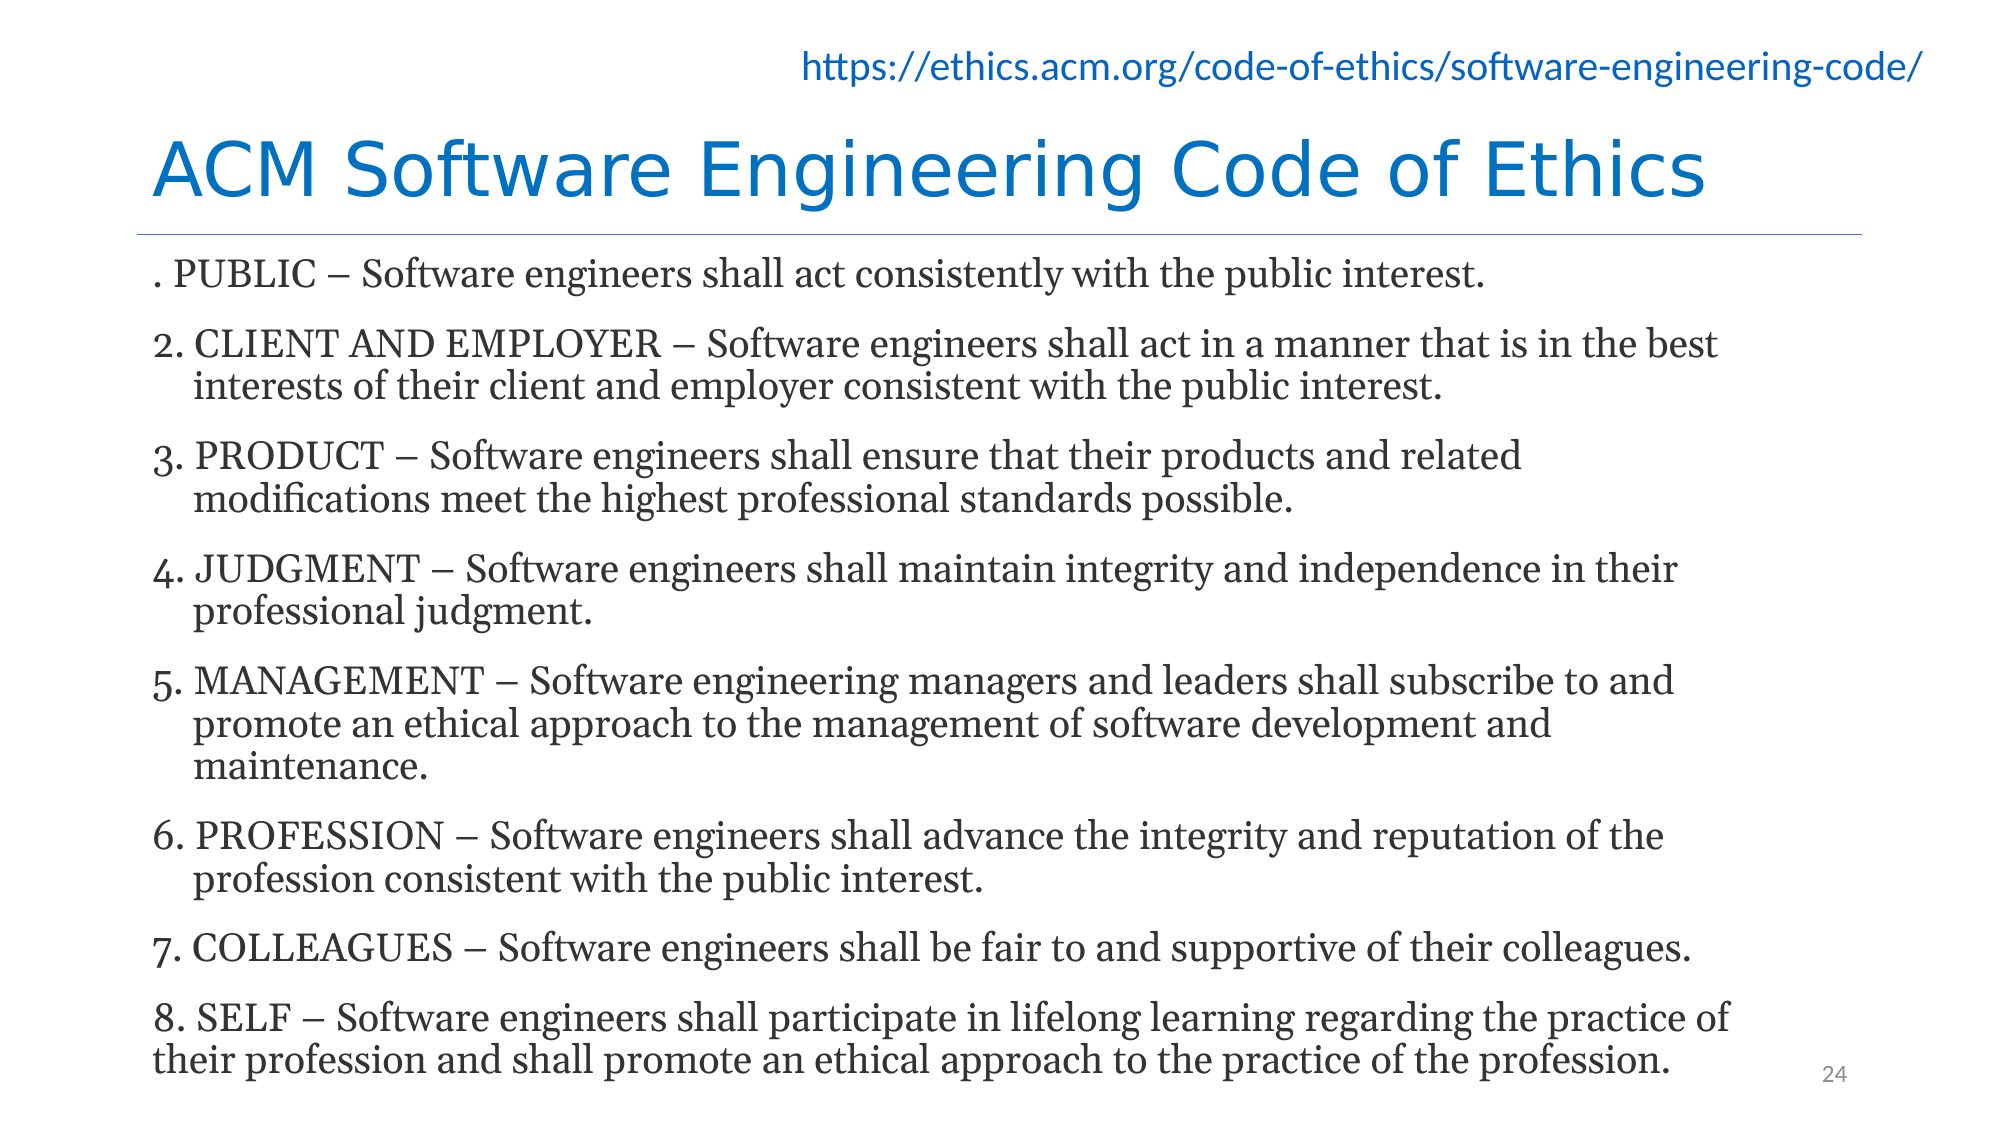

# ACM Software Engineering Code of Ethics
https://ethics.acm.org/code-of-ethics/software-engineering-code/
. PUBLIC – Software engineers shall act consistently with the public interest.
2. CLIENT AND EMPLOYER – Software engineers shall act in a manner that is in the best interests of their client and employer consistent with the public interest.
3. PRODUCT – Software engineers shall ensure that their products and related modifications meet the highest professional standards possible.
4. JUDGMENT – Software engineers shall maintain integrity and independence in their professional judgment.
5. MANAGEMENT – Software engineering managers and leaders shall subscribe to and promote an ethical approach to the management of software development and maintenance.
6. PROFESSION – Software engineers shall advance the integrity and reputation of the profession consistent with the public interest.
7. COLLEAGUES – Software engineers shall be fair to and supportive of their colleagues.
8. SELF – Software engineers shall participate in lifelong learning regarding the practice of their profession and shall promote an ethical approach to the practice of the profession.

24